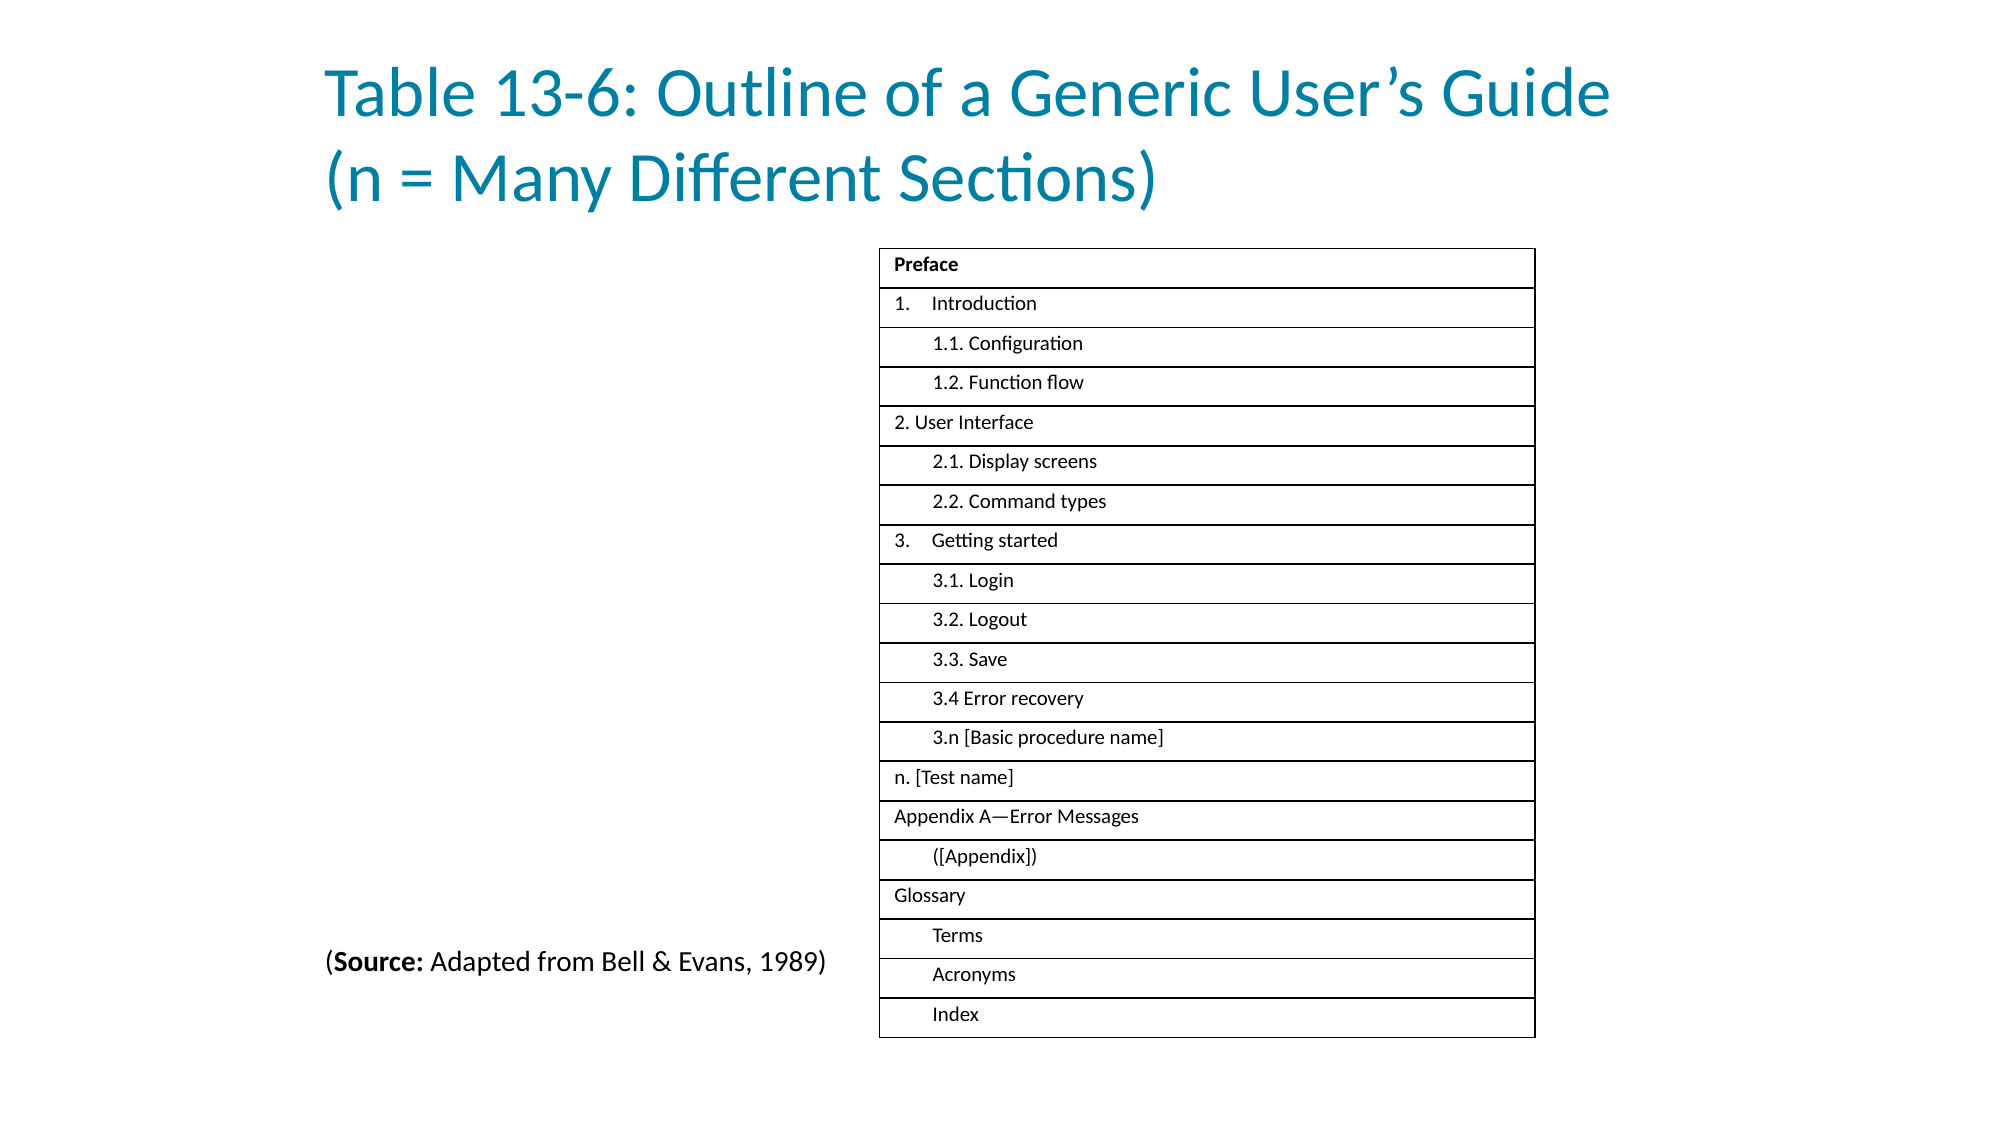

# Table 13-6: Outline of a Generic User’s Guide (n = Many Different Sections)
| Preface |
| --- |
| Introduction |
| 1.1. Configuration |
| 1.2. Function flow |
| 2. User Interface |
| 2.1. Display screens |
| 2.2. Command types |
| Getting started |
| 3.1. Login |
| 3.2. Logout |
| 3.3. Save |
| 3.4 Error recovery |
| 3.n [Basic procedure name] |
| n. [Test name] |
| Appendix A—Error Messages |
| ([Appendix]) |
| Glossary |
| Terms |
| Acronyms |
| Index |
(Source: Adapted from Bell & Evans, 1989)